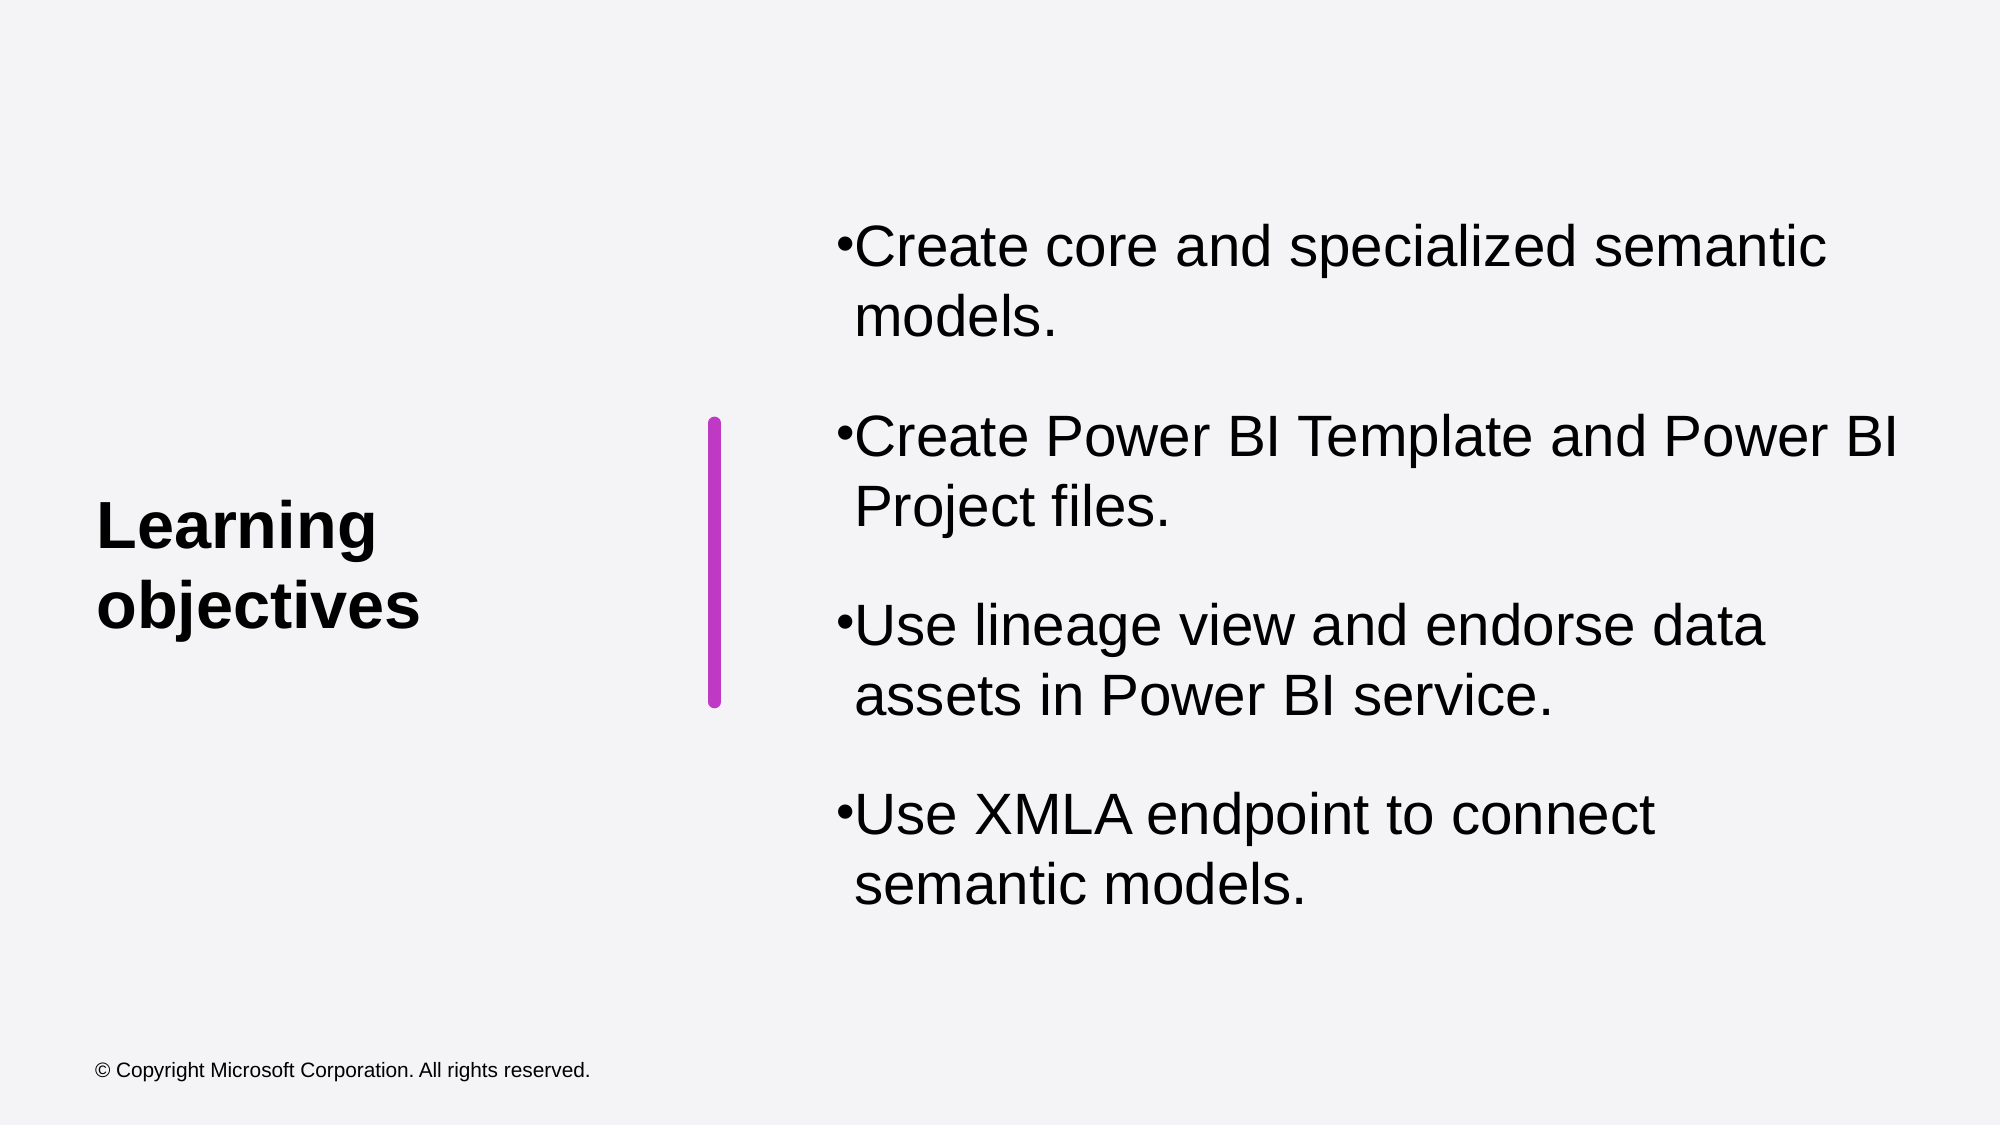

Create core and specialized semantic models.
Create Power BI Template and Power BI Project files.
Use lineage view and endorse data assets in Power BI service.
Use XMLA endpoint to connect semantic models.
# Learning objectives